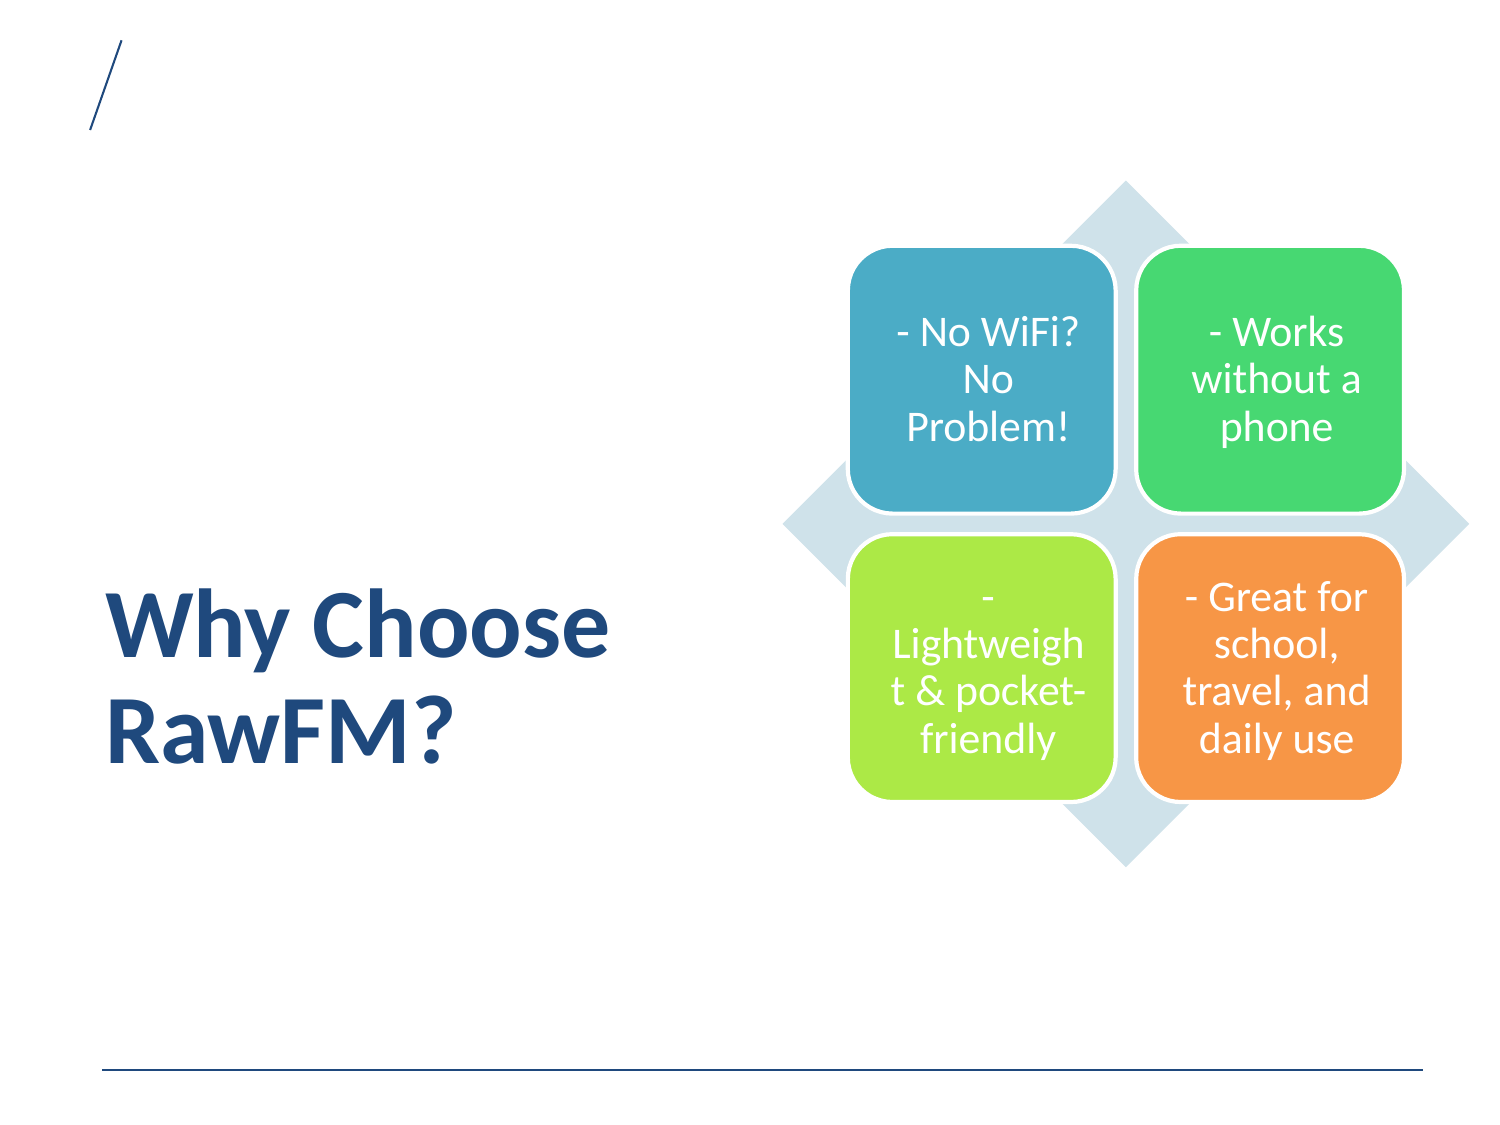

- No WiFi? No Problem!
- Works without a phone
- Lightweight & pocket-friendly
- Great for school, travel, and daily use

Why Choose RawFM?